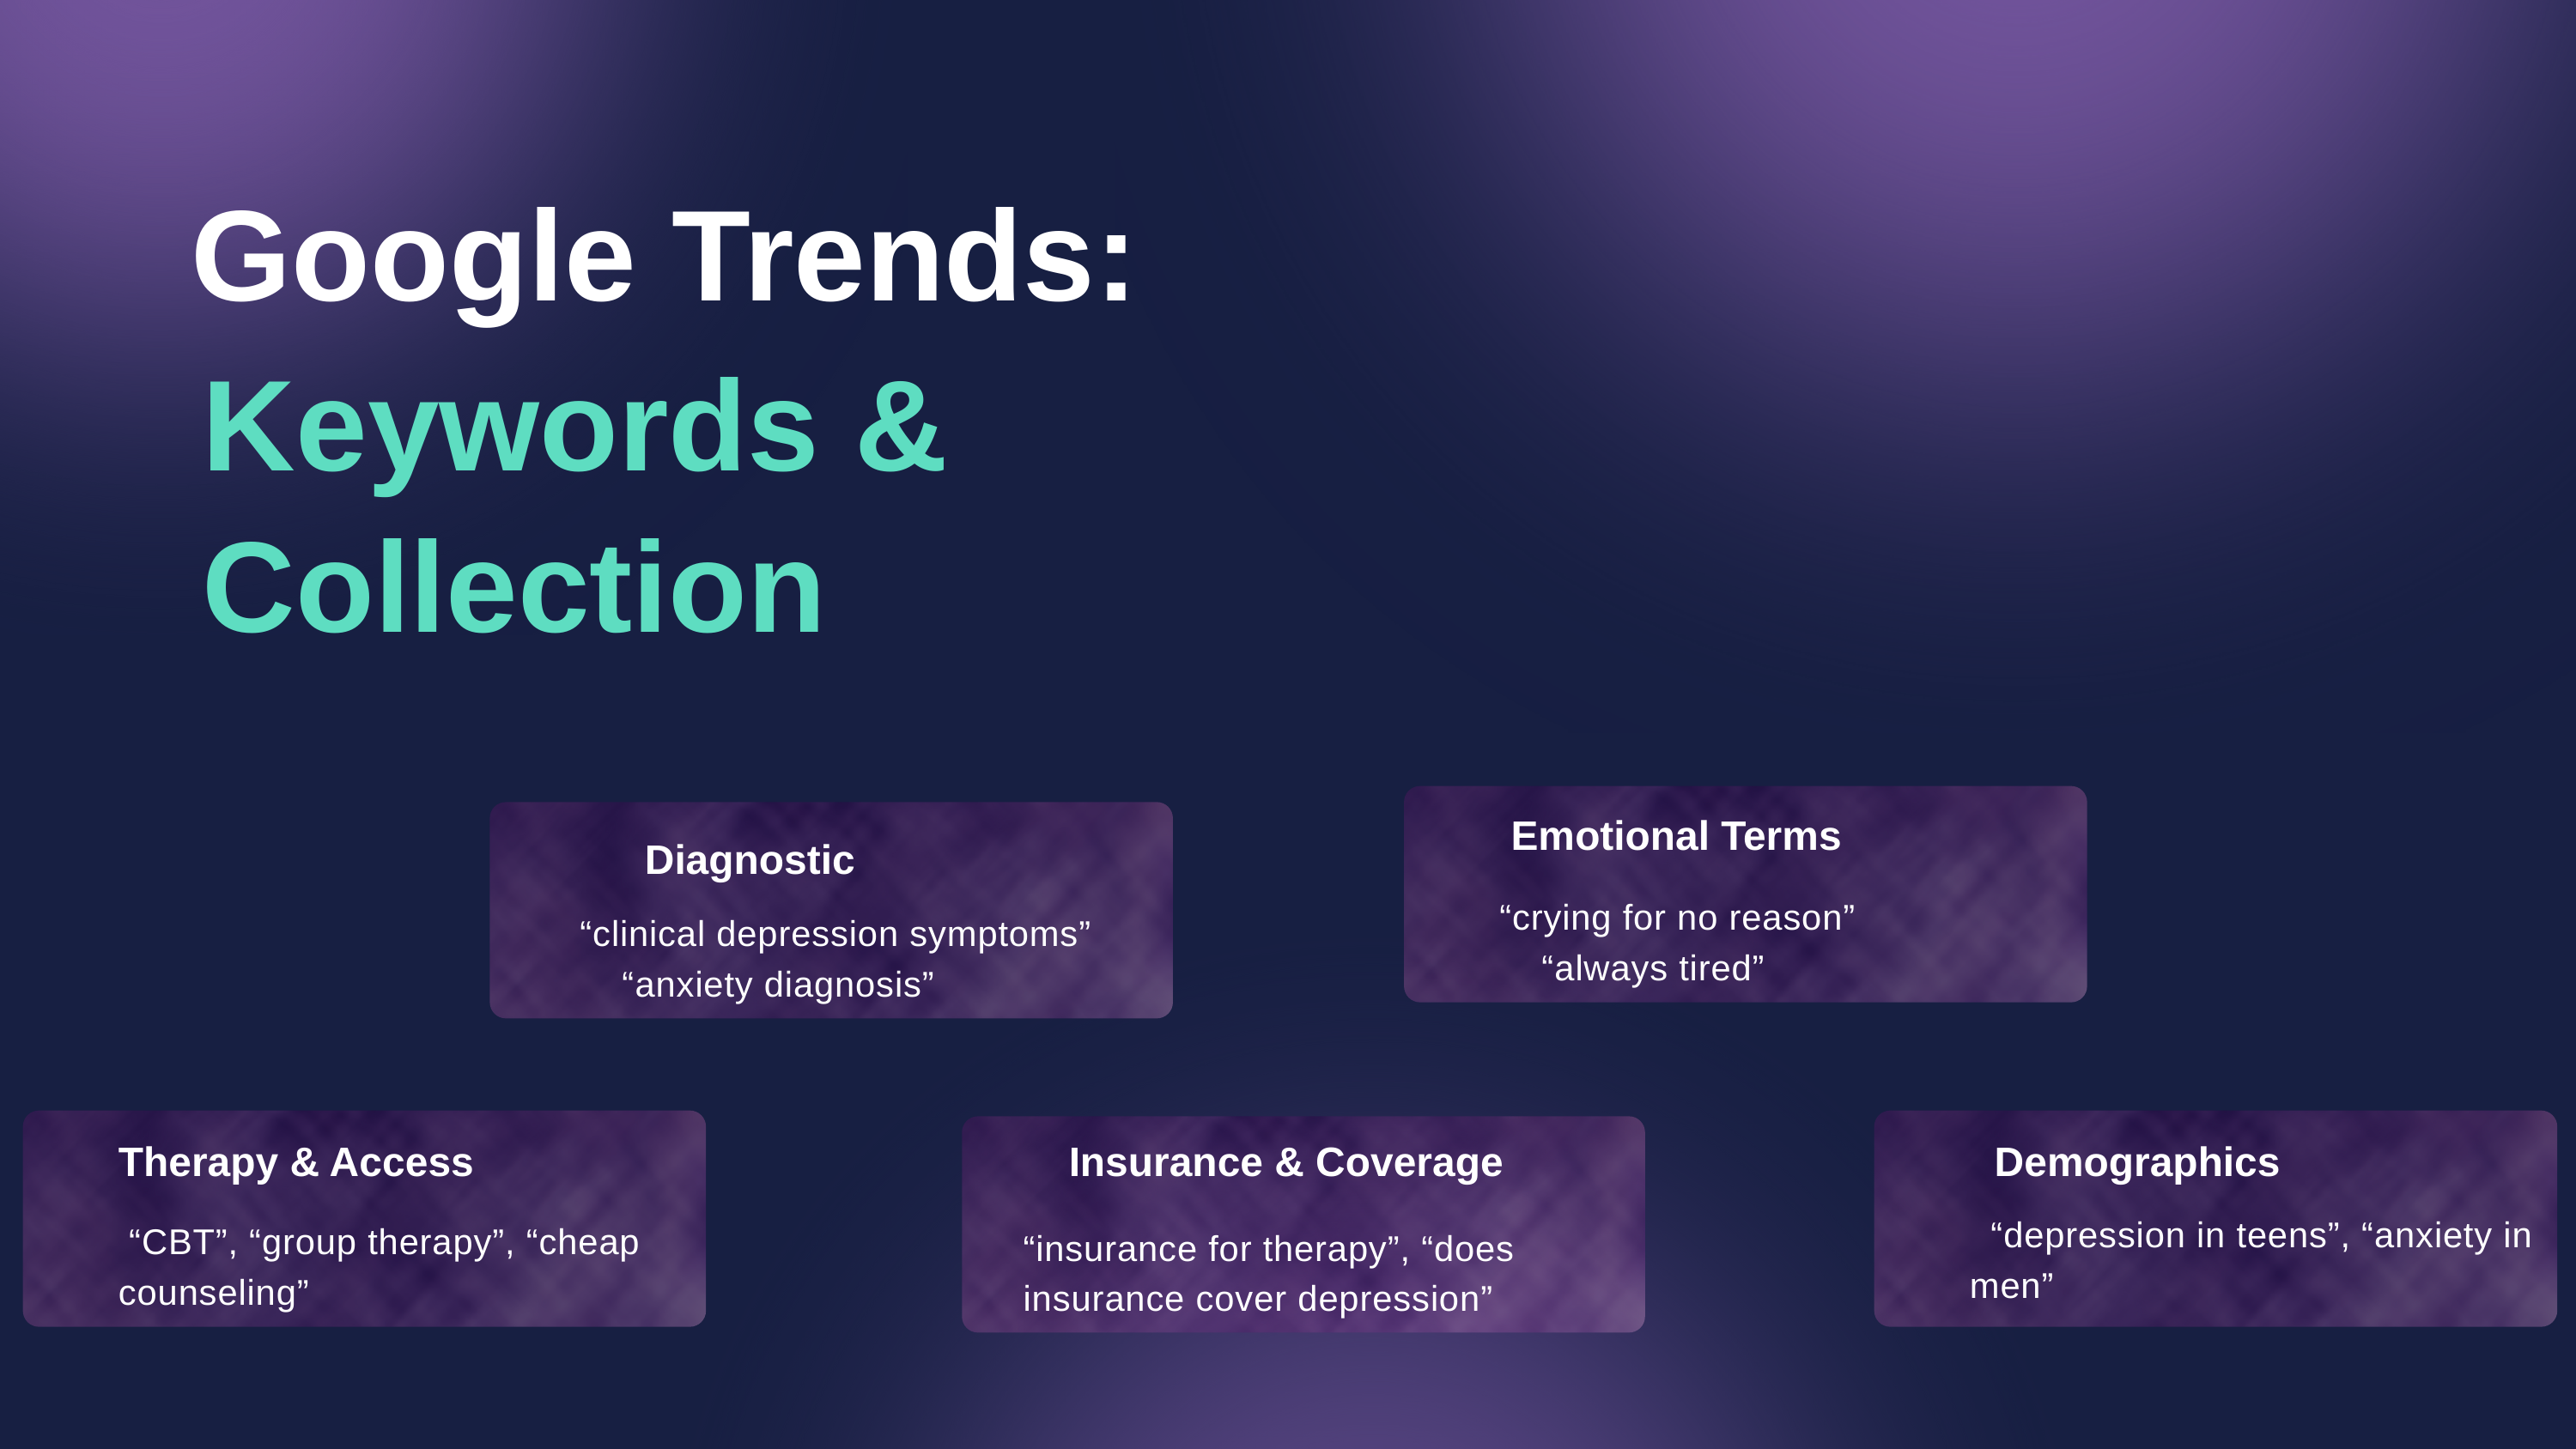

Google Trends:
Keywords & Collection

 Emotional Terms
 Diagnostic

“crying for no reason”
    “always tired”
“clinical depression symptoms”
    “anxiety diagnosis”

Therapy & Access
 Insurance & Coverage
Demographics
  “depression in teens”, “anxiety in men”
 “CBT”, “group therapy”, “cheap counseling”
“insurance for therapy”, “does insurance cover depression”